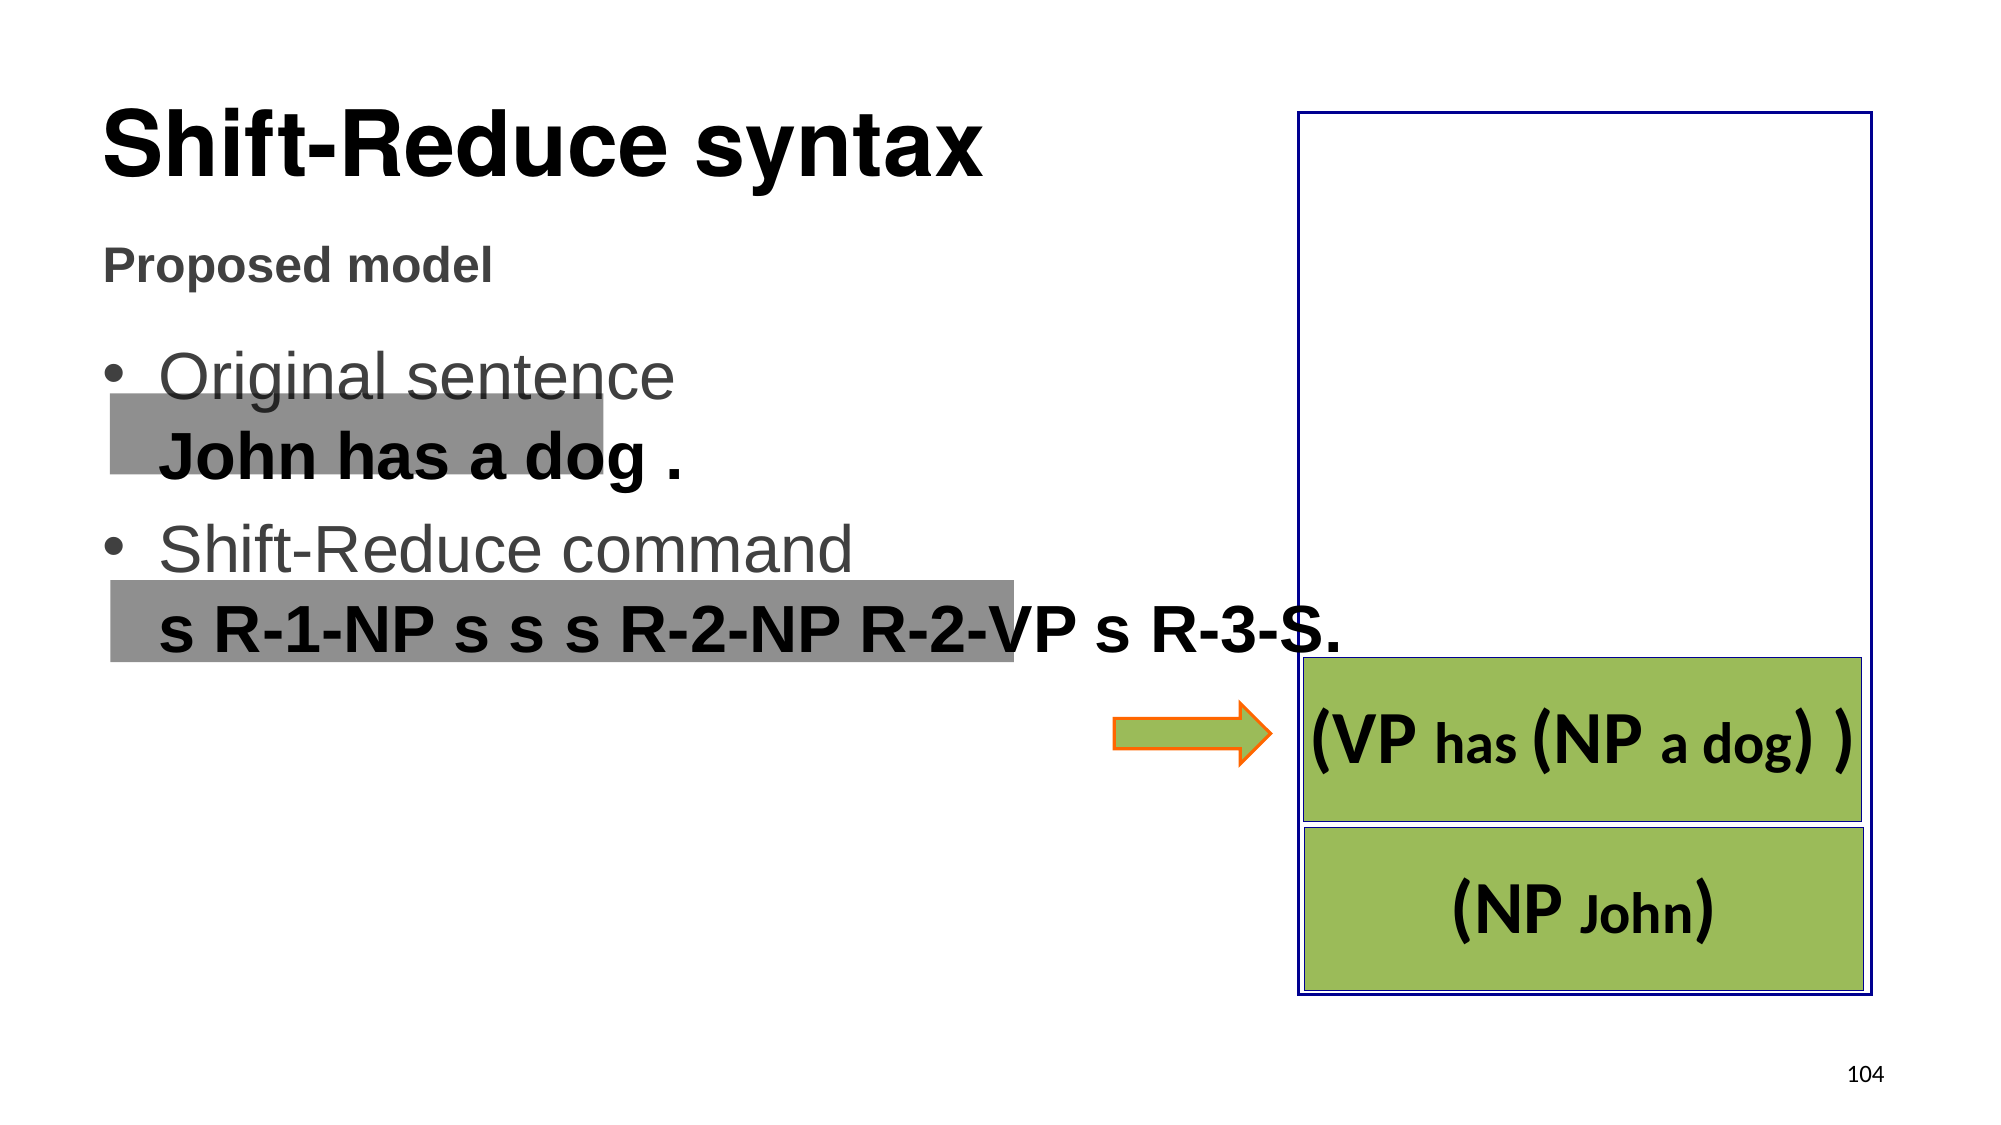

# Shift-Reduce syntax

Proposed model
Original sentence
John has a dog .
Shift-Reduce command
s R-1-NP s s s R-2-NP R-2-VP s R-3-S.

(VP has (NP a dog) )

(NP John)
104